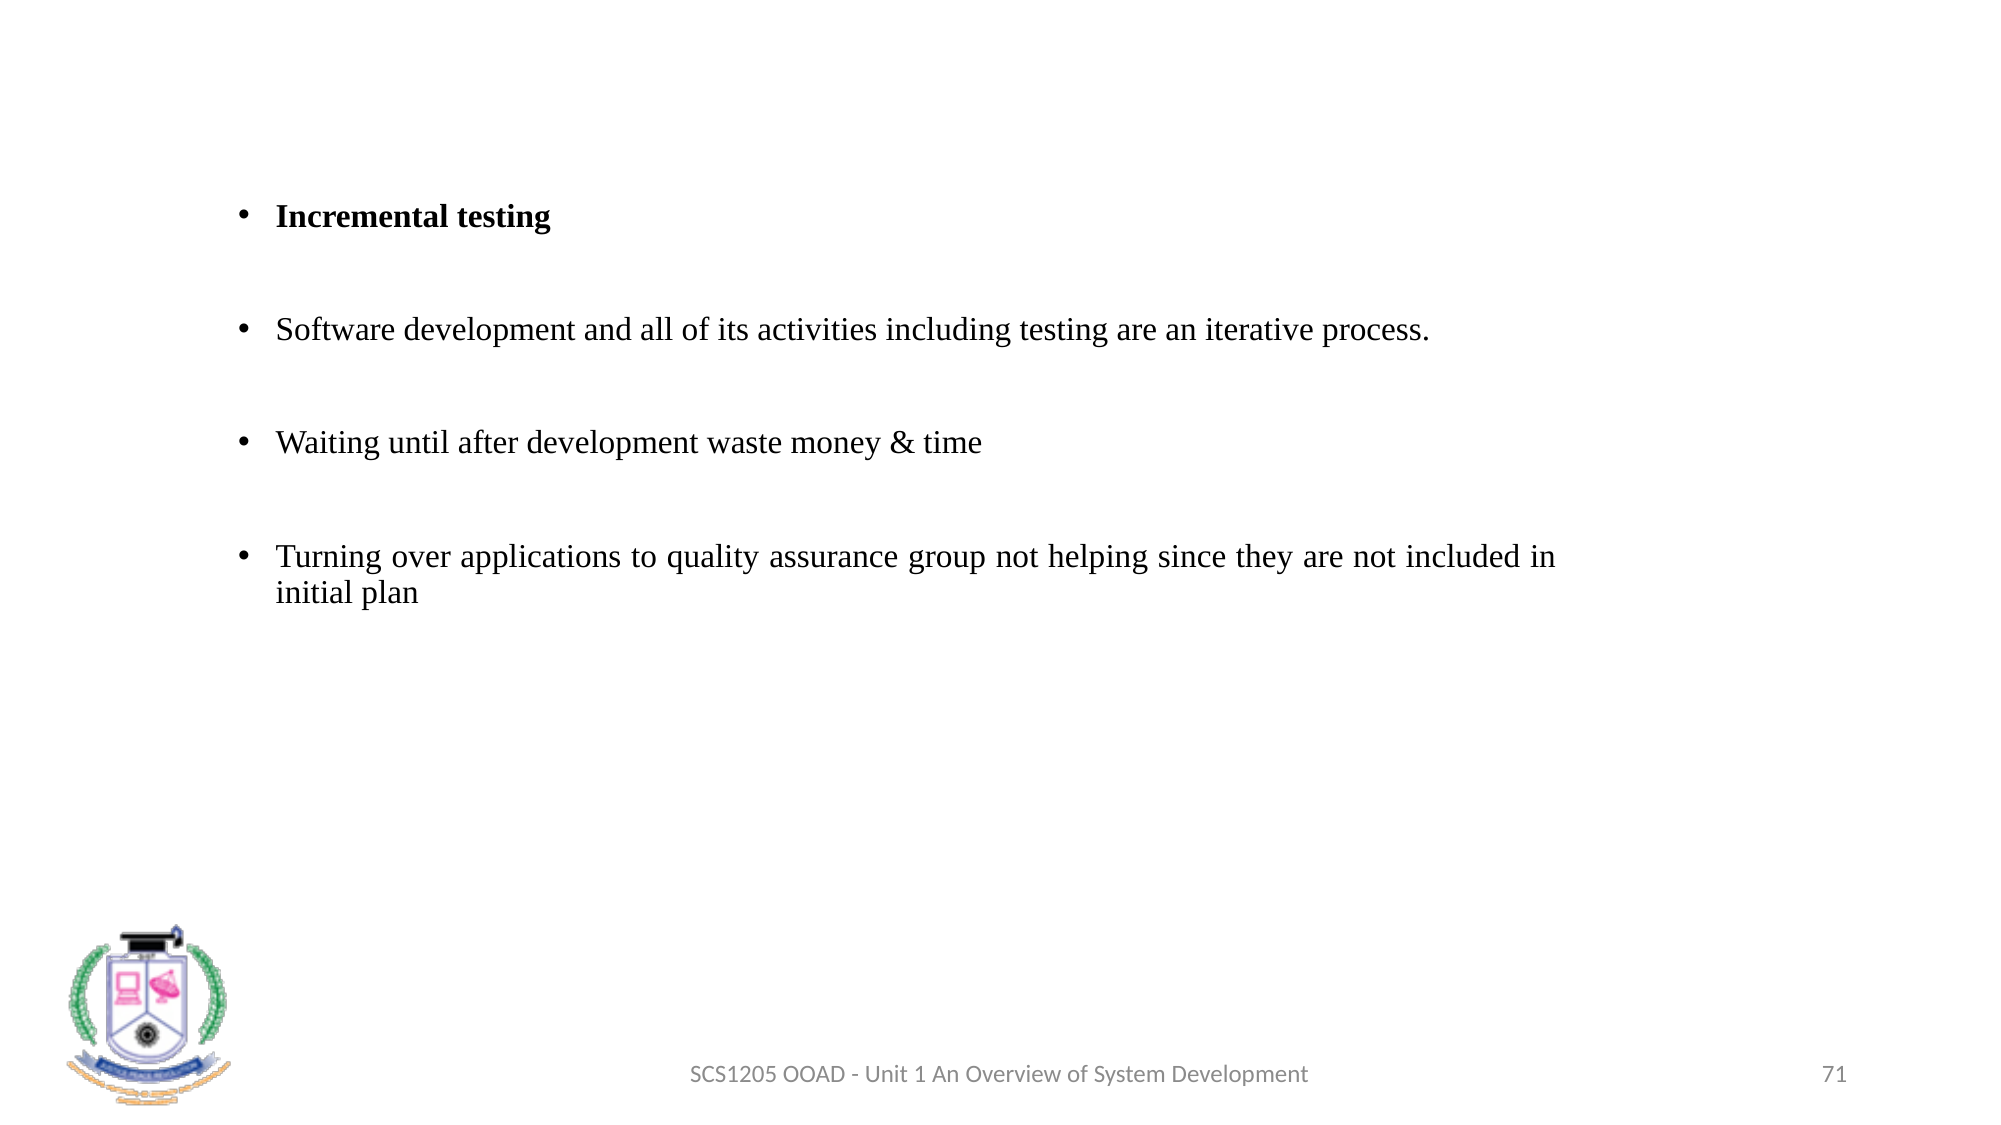

Incremental testing

Software development and all of its activities including testing are an iterative process.

Waiting until after development waste money & time

Turning over applications to quality assurance group not helping since they are not included in initial plan

SCS1205 OOAD - Unit 1 An Overview of System Development
71